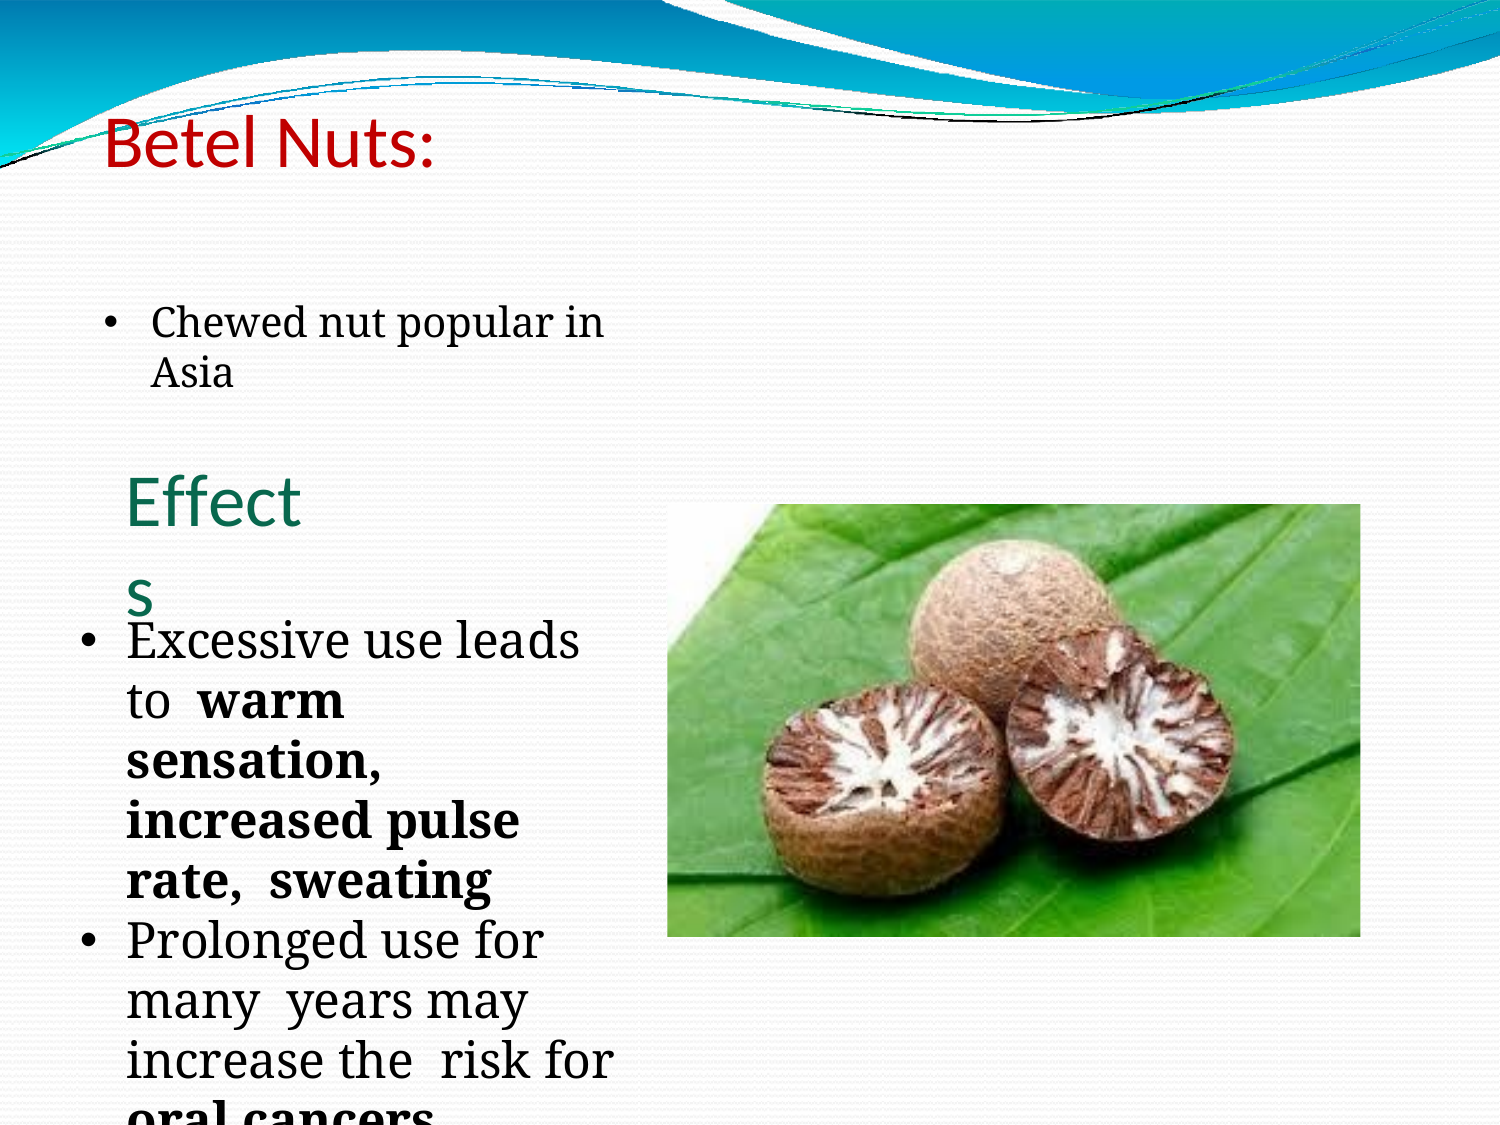

# Betel Nuts:
Chewed nut popular in Asia
Effects

Excessive use leads to  warm sensation,  increased pulse rate,  sweating
Prolonged use for many  years may increase the  risk for oral cancers